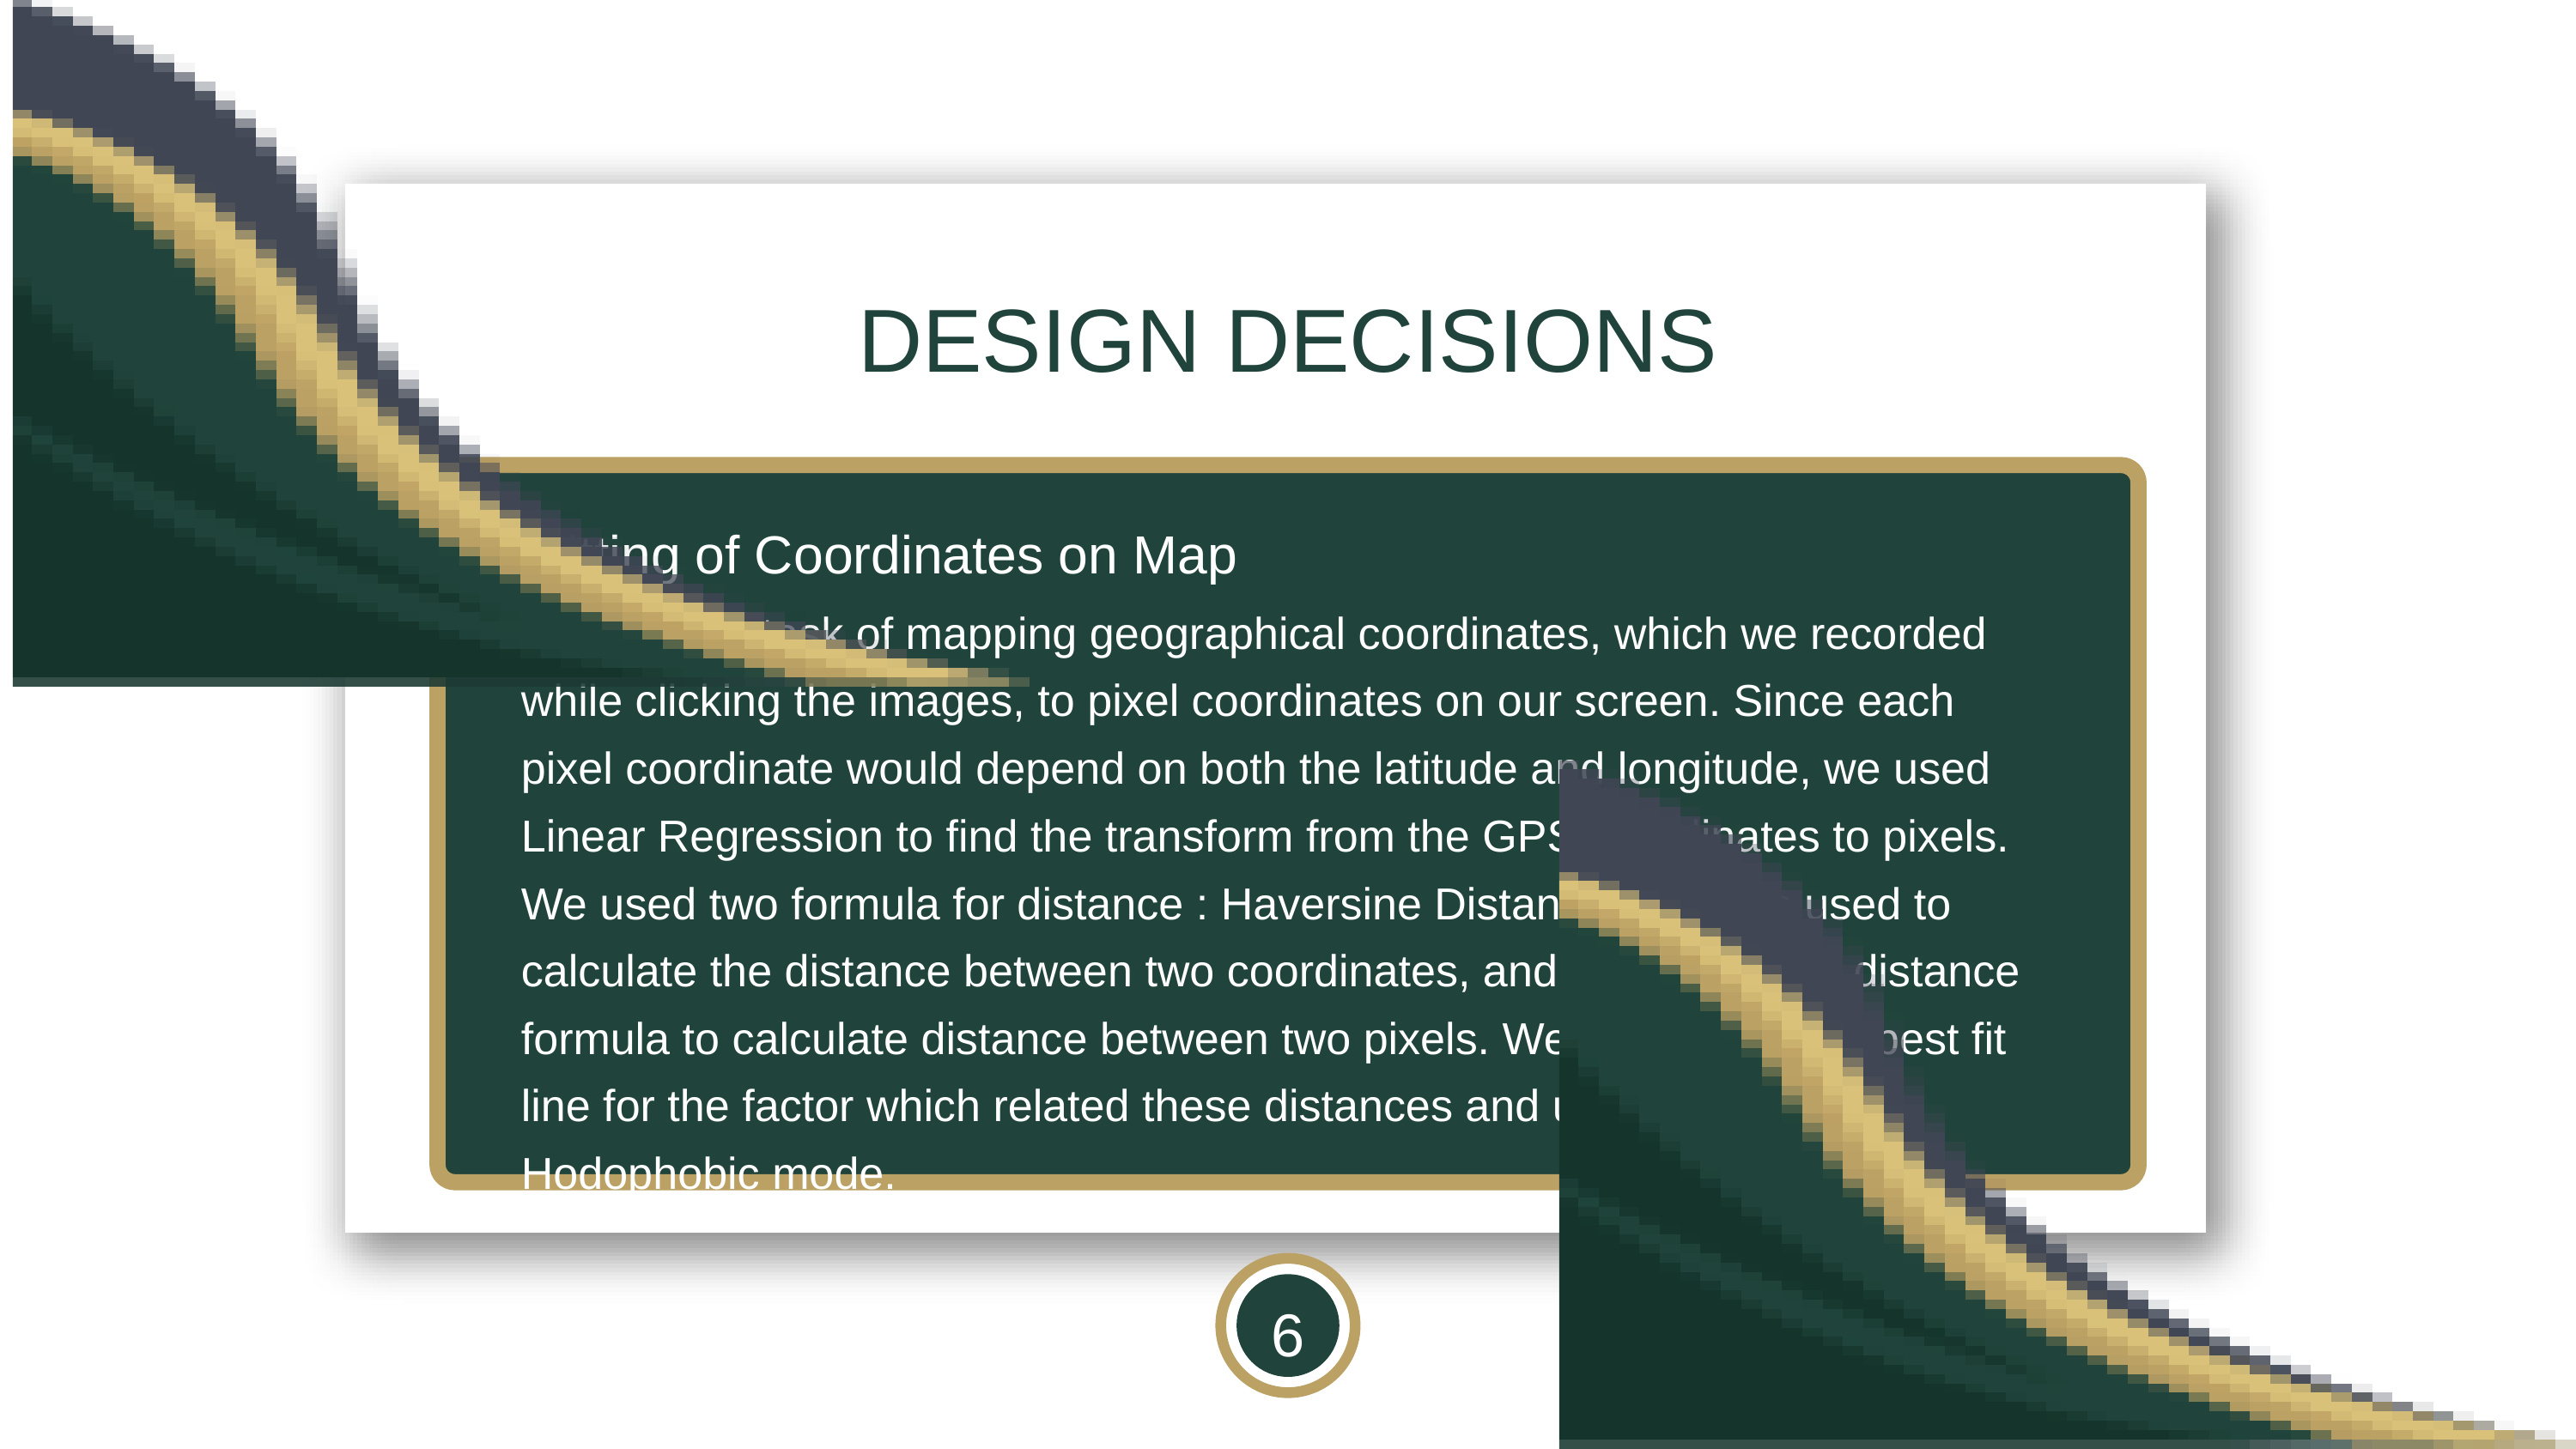

DESIGN DECISIONS

3. Fitting of Coordinates on Map
We had the task of mapping geographical coordinates, which we recorded while clicking the images, to pixel coordinates on our screen. Since each pixel coordinate would depend on both the latitude and longitude, we used Linear Regression to find the transform from the GPS coordinates to pixels. We used two formula for distance : Haversine Distance, which is used to calculate the distance between two coordinates, and the Euclidean distance formula to calculate distance between two pixels. We also found the best fit line for the factor which related these distances and used it in the Hodophobic mode.

6